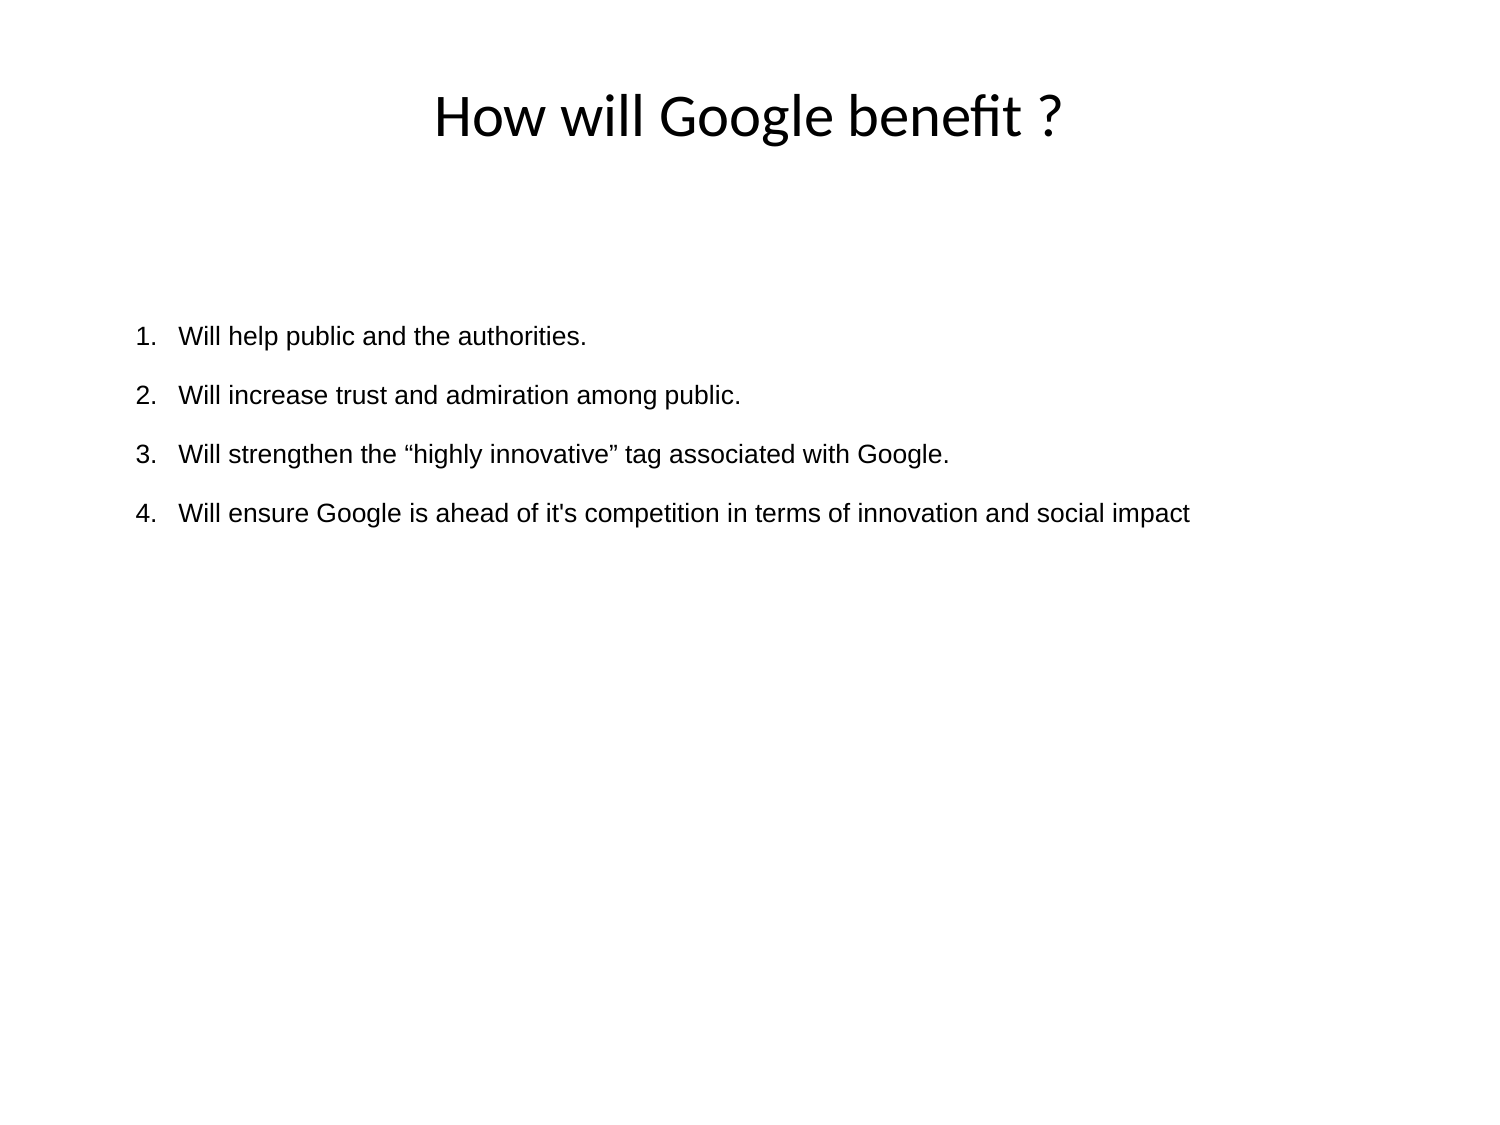

# How will Google benefit ?
 Will help public and the authorities.

 Will increase trust and admiration among public.

 Will strengthen the “highly innovative” tag associated with Google.

 Will ensure Google is ahead of it's competition in terms of innovation and social impact